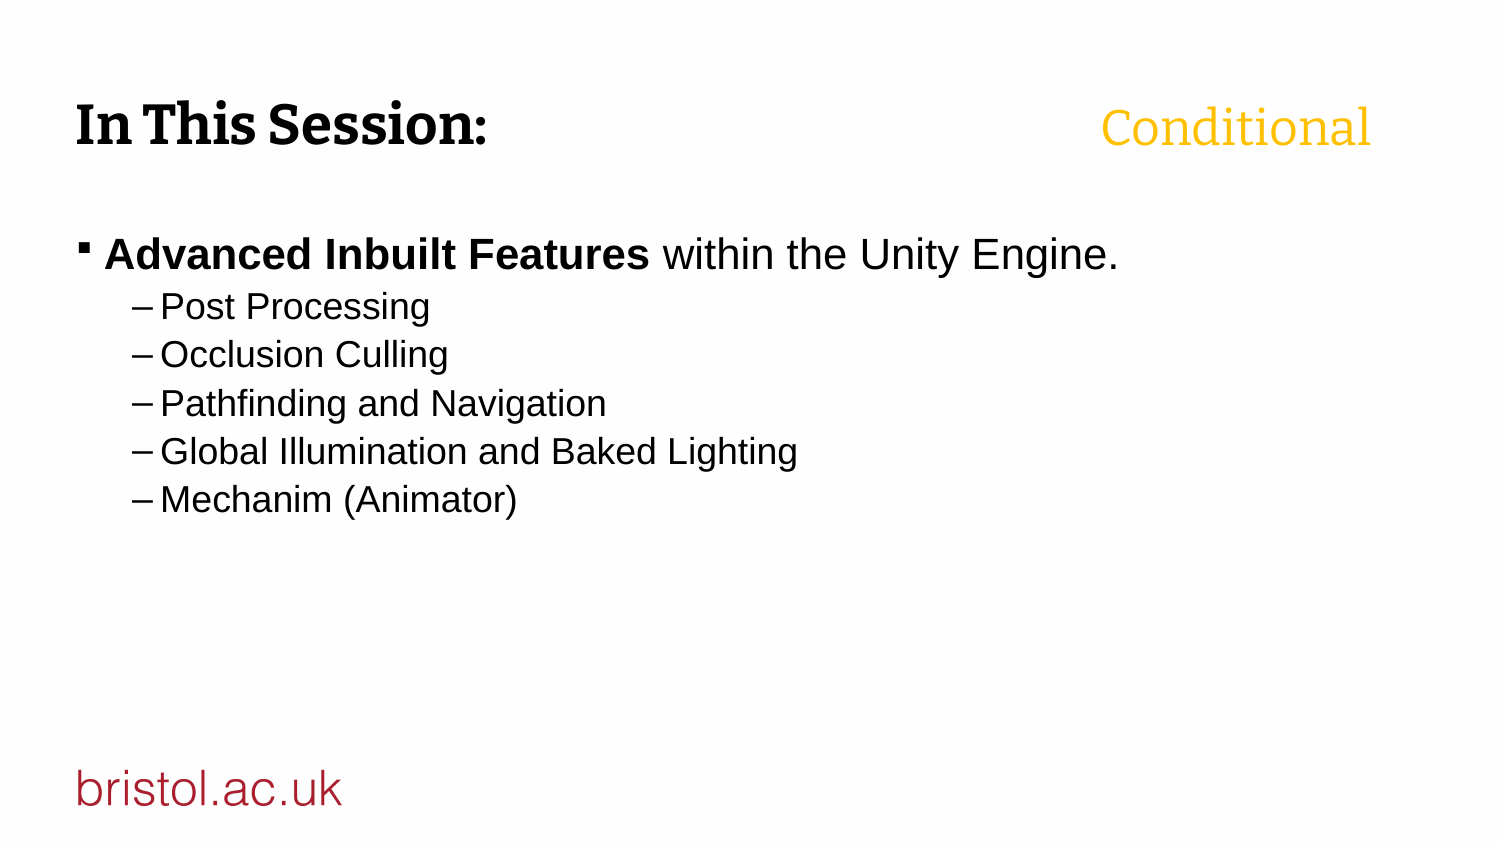

# In This Session:
Conditional
Advanced Inbuilt Features within the Unity Engine.
Post Processing
Occlusion Culling
Pathfinding and Navigation
Global Illumination and Baked Lighting
Mechanim (Animator)